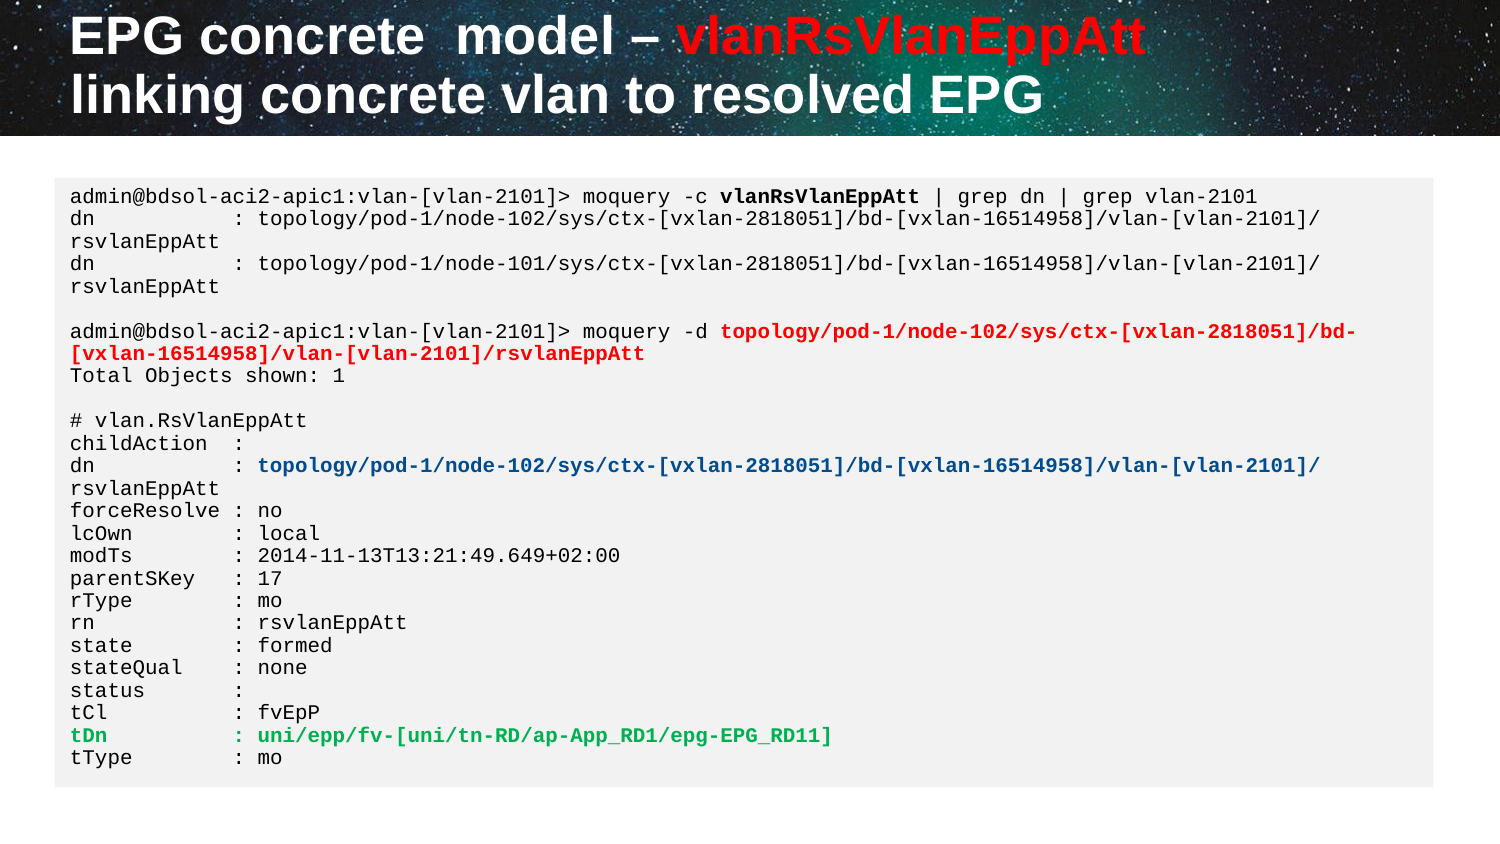

# EPG concrete  model – vlanRsVlanEppAtt linking concrete vlan to resolved EPG
admin@bdsol-aci2-apic1:vlan-[vlan-2101]> moquery -c vlanRsVlanEppAtt | grep dn | grep vlan-2101
dn           : topology/pod-1/node-102/sys/ctx-[vxlan-2818051]/bd-[vxlan-16514958]/vlan-[vlan-2101]/rsvlanEppAtt
dn           : topology/pod-1/node-101/sys/ctx-[vxlan-2818051]/bd-[vxlan-16514958]/vlan-[vlan-2101]/rsvlanEppAtt

admin@bdsol-aci2-apic1:vlan-[vlan-2101]> moquery -d topology/pod-1/node-102/sys/ctx-[vxlan-2818051]/bd-[vxlan-16514958]/vlan-[vlan-2101]/rsvlanEppAtt
Total Objects shown: 1

# vlan.RsVlanEppAtt
childAction  :
dn           : topology/pod-1/node-102/sys/ctx-[vxlan-2818051]/bd-[vxlan-16514958]/vlan-[vlan-2101]/rsvlanEppAtt
forceResolve : no
lcOwn        : local
modTs        : 2014-11-13T13:21:49.649+02:00
parentSKey   : 17
rType        : mo
rn           : rsvlanEppAtt
state        : formed
stateQual    : none
status       :
tCl          : fvEpP
tDn          : uni/epp/fv-[uni/tn-RD/ap-App_RD1/epg-EPG_RD11]
tType        : mo